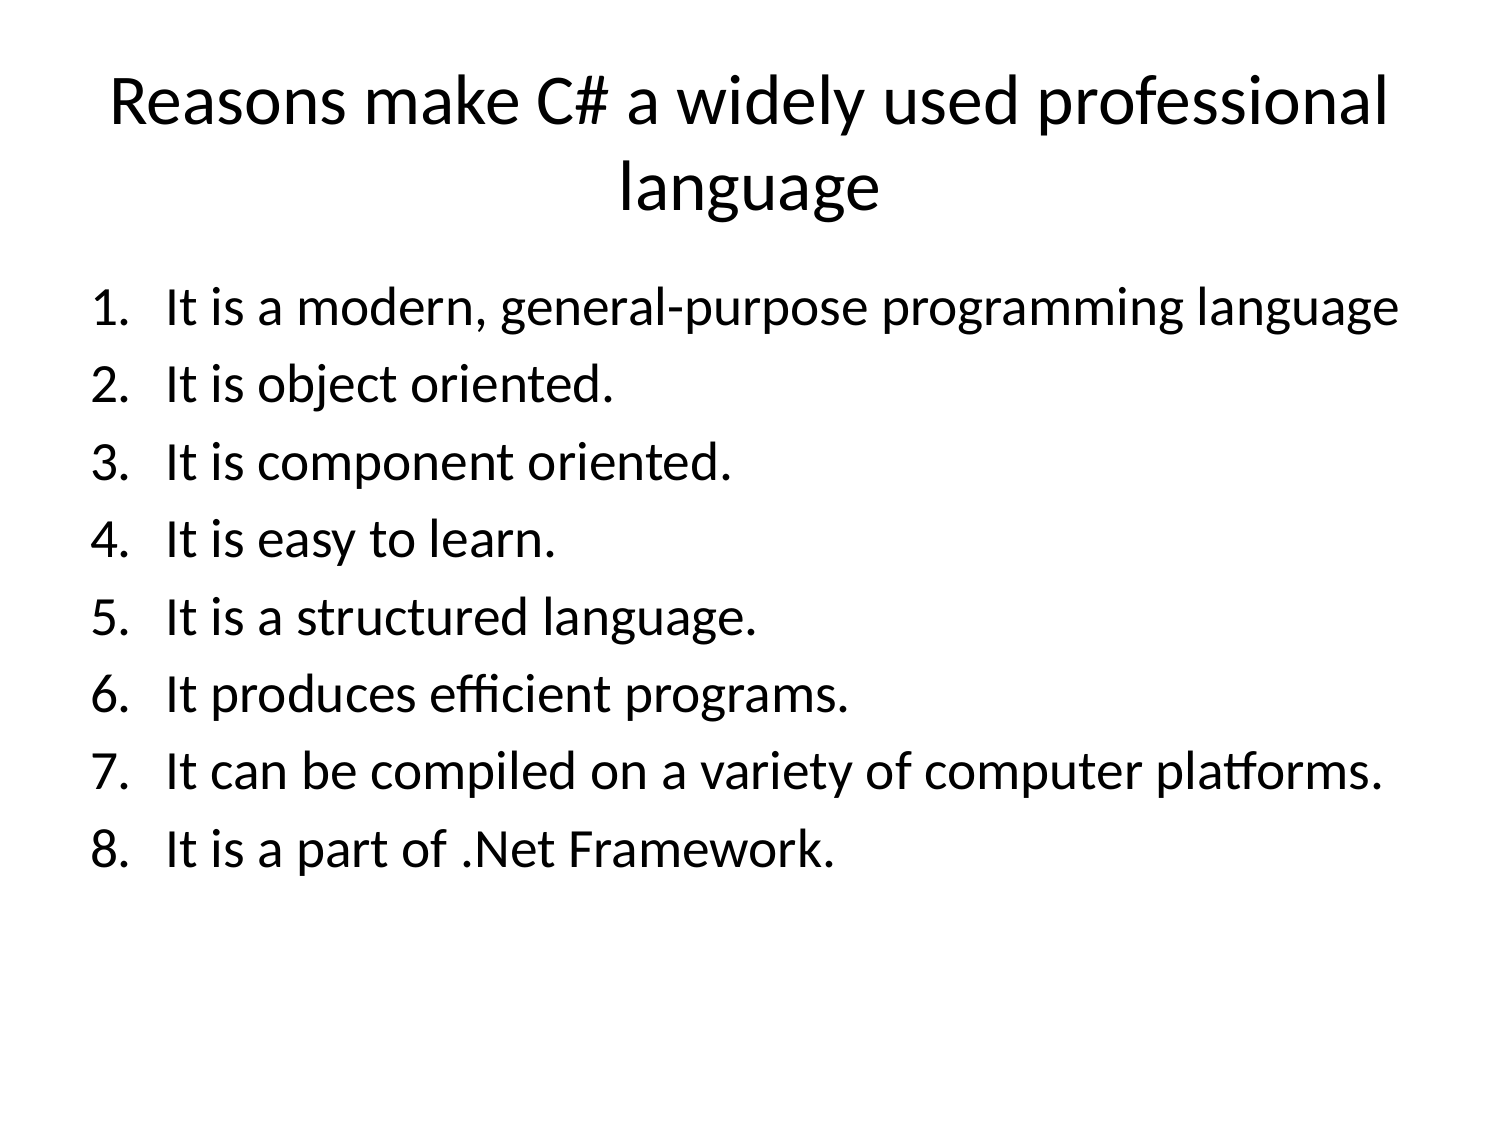

# Reasons make C# a widely used professional language
It is a modern, general-purpose programming language
It is object oriented.
It is component oriented.
It is easy to learn.
It is a structured language.
It produces efficient programs.
It can be compiled on a variety of computer platforms.
It is a part of .Net Framework.